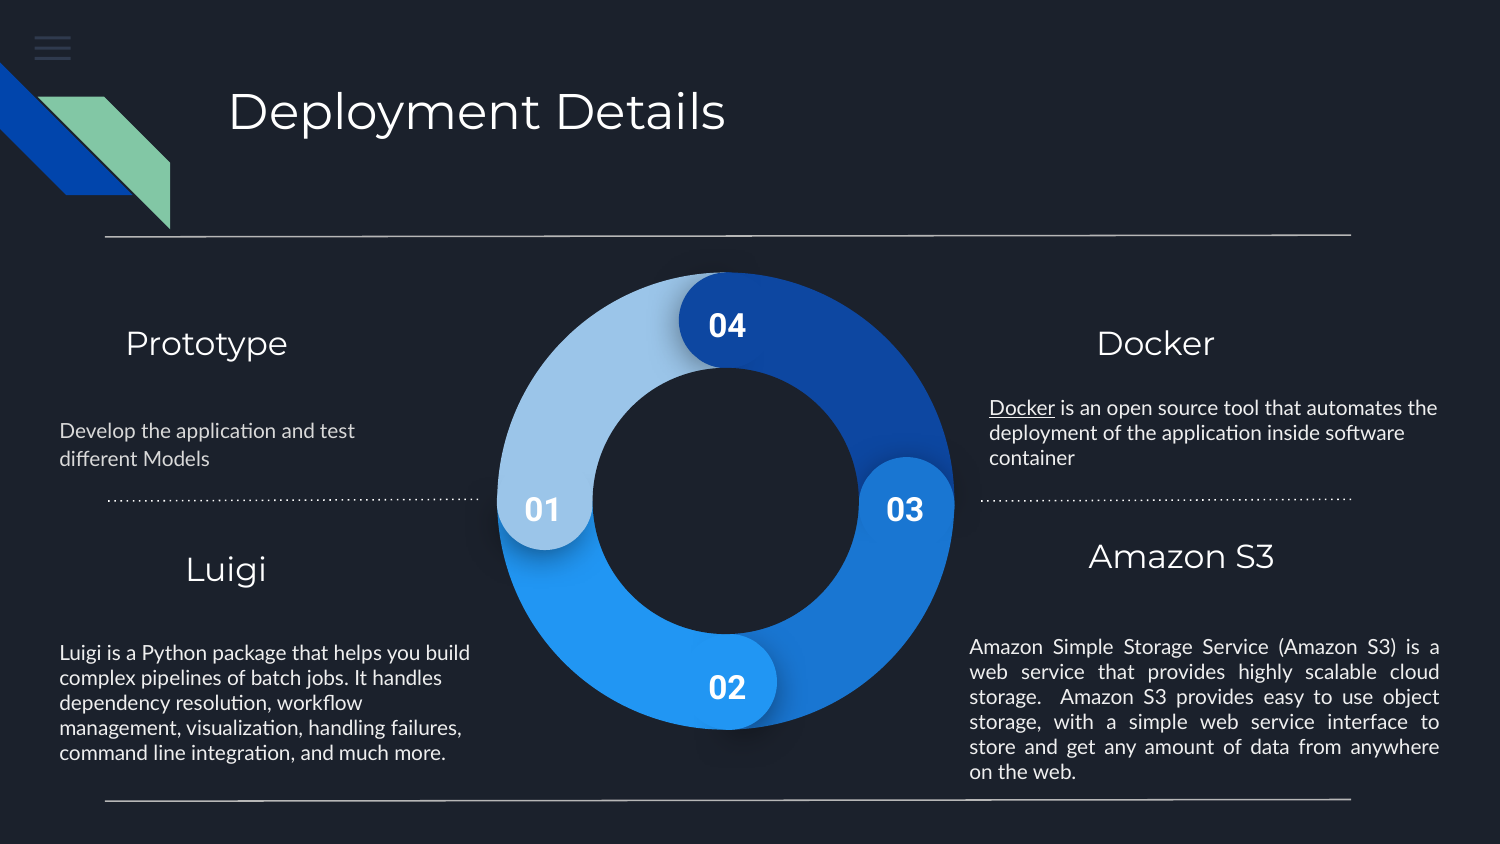

# Deployment Details

04
Prototype
Docker

Docker is an open source tool that automates the deployment of the application inside software container
Develop the application and test different Models

01
03
Amazon S3
Luigi

Luigi is a Python package that helps you build complex pipelines of batch jobs. It handles dependency resolution, workflow management, visualization, handling failures, command line integration, and much more.

Amazon Simple Storage Service (Amazon S3) is a web service that provides highly scalable cloud storage.  Amazon S3 provides easy to use object storage, with a simple web service interface to store and get any amount of data from anywhere on the web.

02